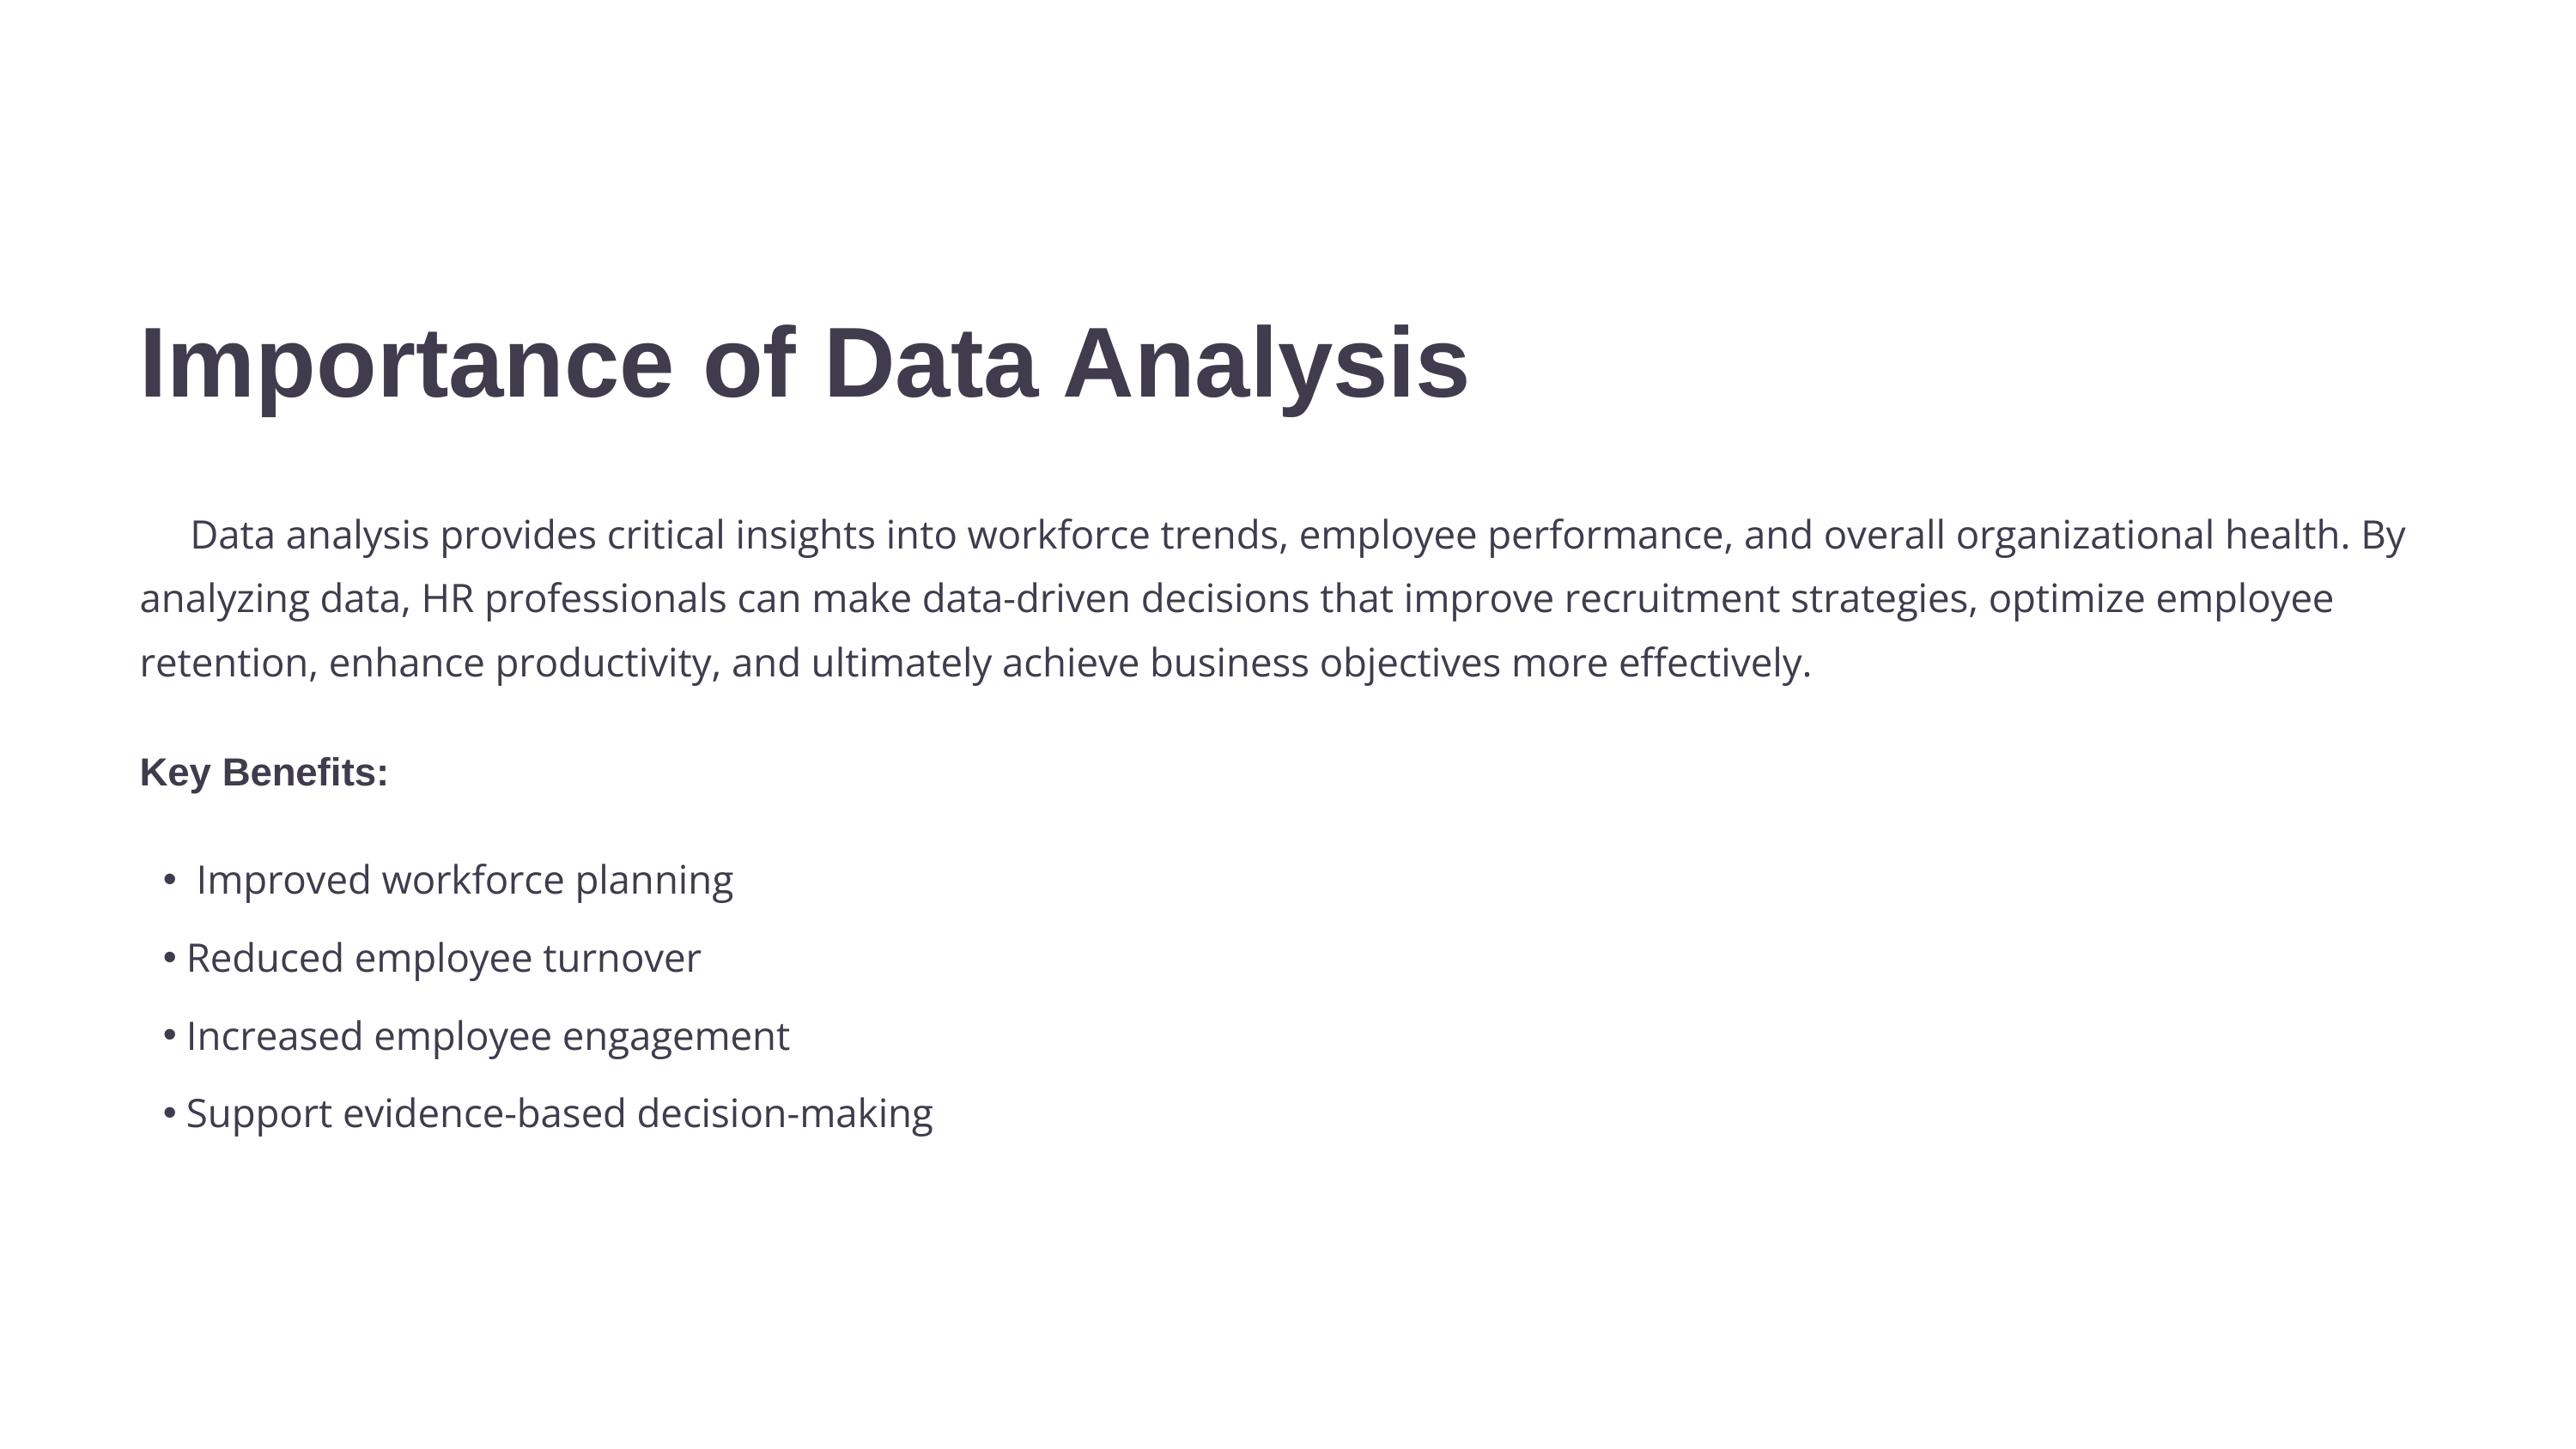

Importance of Data Analysis
     Data analysis provides critical insights into workforce trends, employee performance, and overall organizational health. By analyzing data, HR professionals can make data-driven decisions that improve recruitment strategies, optimize employee retention, enhance productivity, and ultimately achieve business objectives more effectively.
Key Benefits:
 Improved workforce planning
Reduced employee turnover
Increased employee engagement
Support evidence-based decision-making